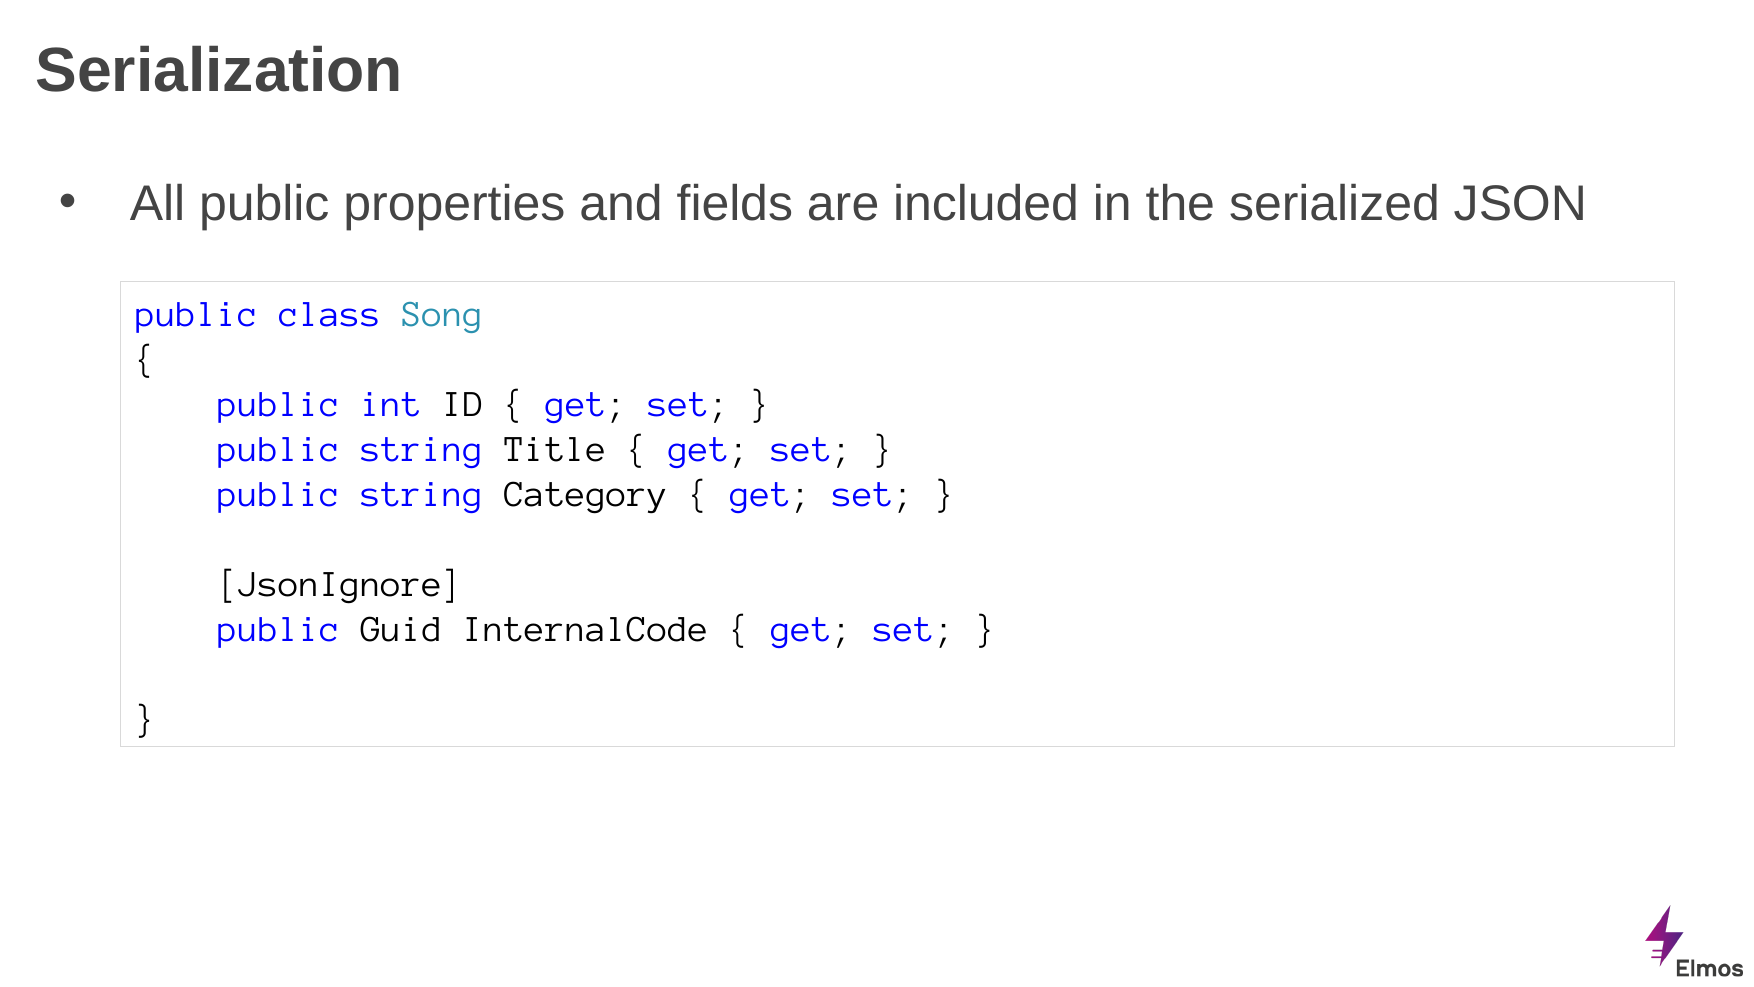

# Serialization
All public properties and fields are included in the serialized JSON
public class Song
{
    public int ID { get; set; }
    public string Title { get; set; }
    public string Category { get; set; }

    [JsonIgnore]
    public Guid InternalCode { get; set; }

}